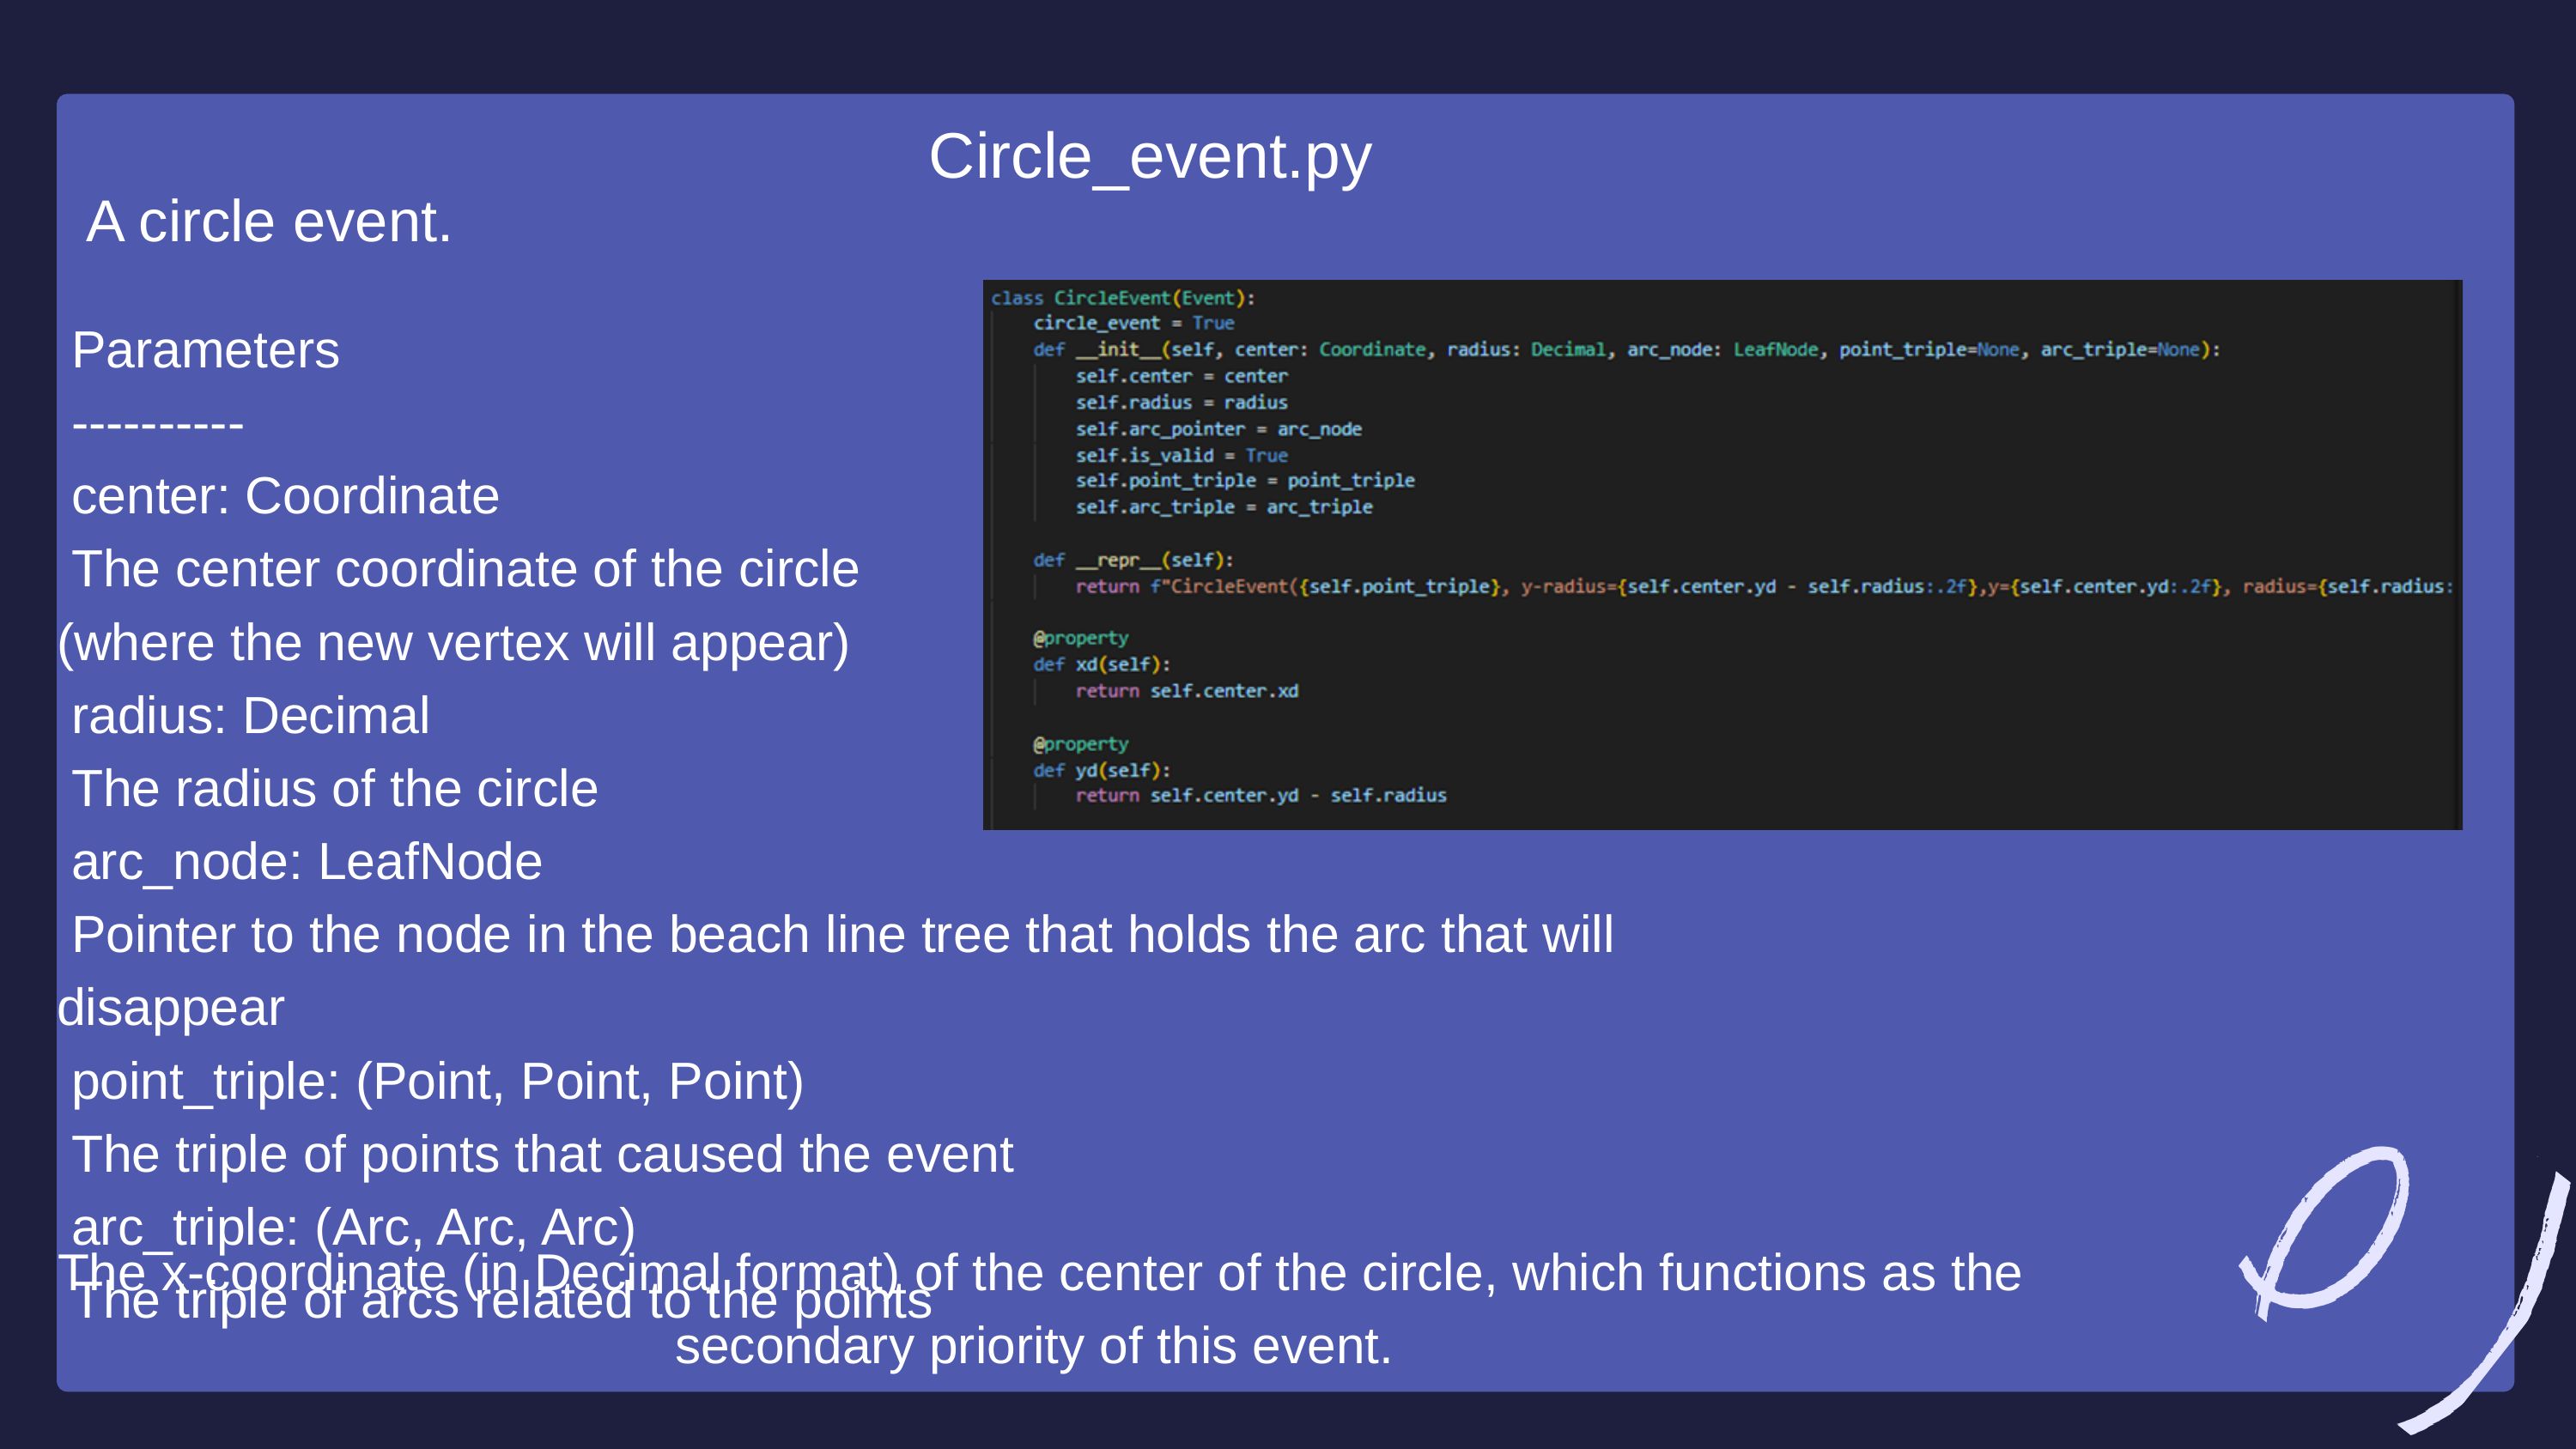

Circle_event.py
 A circle event.

 Parameters
 ----------
 center: Coordinate
 The center coordinate of the circle
(where the new vertex will appear)
 radius: Decimal
 The radius of the circle
 arc_node: LeafNode
 Pointer to the node in the beach line tree that holds the arc that will disappear
 point_triple: (Point, Point, Point)
 The triple of points that caused the event
 arc_triple: (Arc, Arc, Arc)
 The triple of arcs related to the points

 The x-coordinate (in Decimal format) of the center of the circle, which functions as the secondary priority of this event.